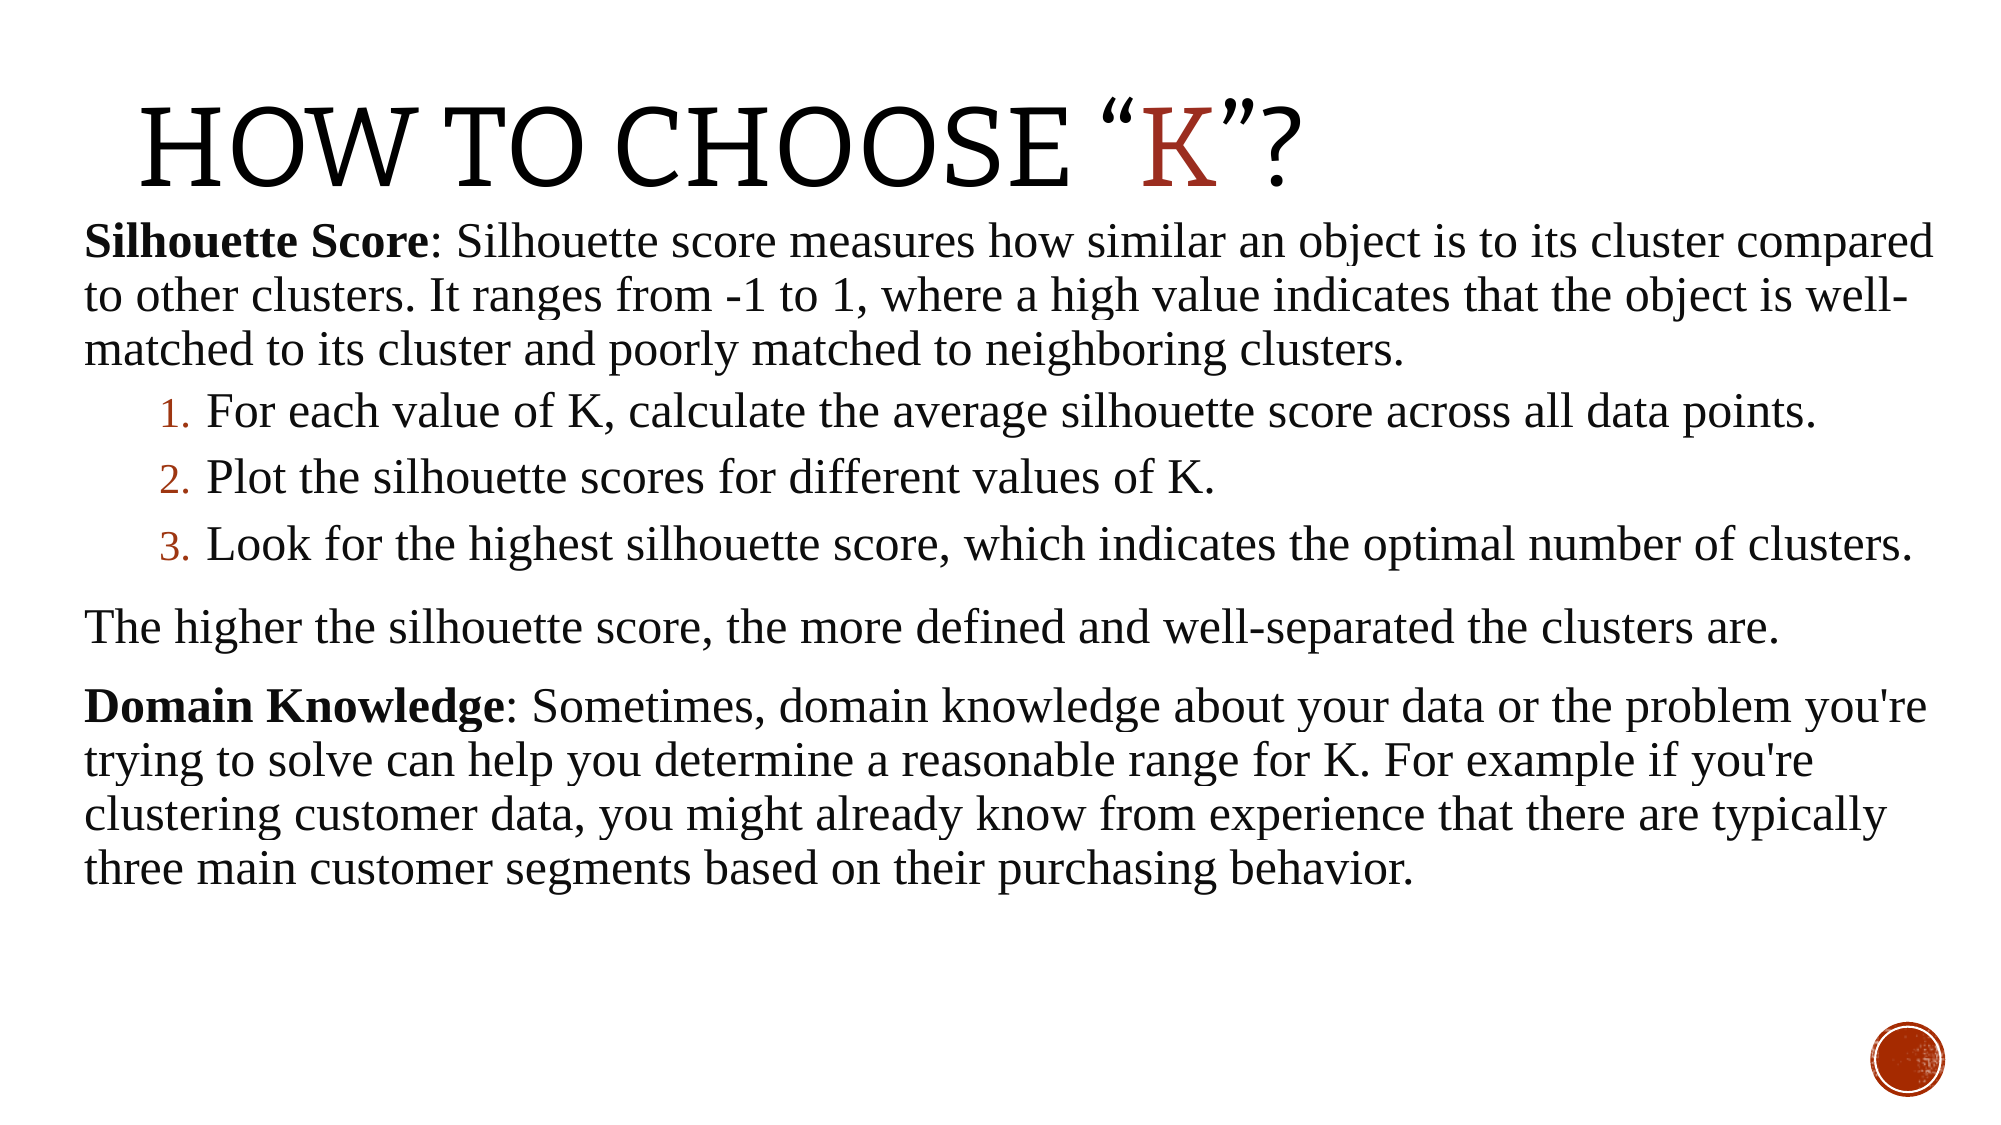

# How to choose “K”?
Silhouette Score: Silhouette score measures how similar an object is to its cluster compared to other clusters. It ranges from -1 to 1, where a high value indicates that the object is well-matched to its cluster and poorly matched to neighboring clusters.
For each value of K, calculate the average silhouette score across all data points.
Plot the silhouette scores for different values of K.
Look for the highest silhouette score, which indicates the optimal number of clusters.
The higher the silhouette score, the more defined and well-separated the clusters are.
Domain Knowledge: Sometimes, domain knowledge about your data or the problem you're trying to solve can help you determine a reasonable range for K. For example if you're clustering customer data, you might already know from experience that there are typically three main customer segments based on their purchasing behavior.